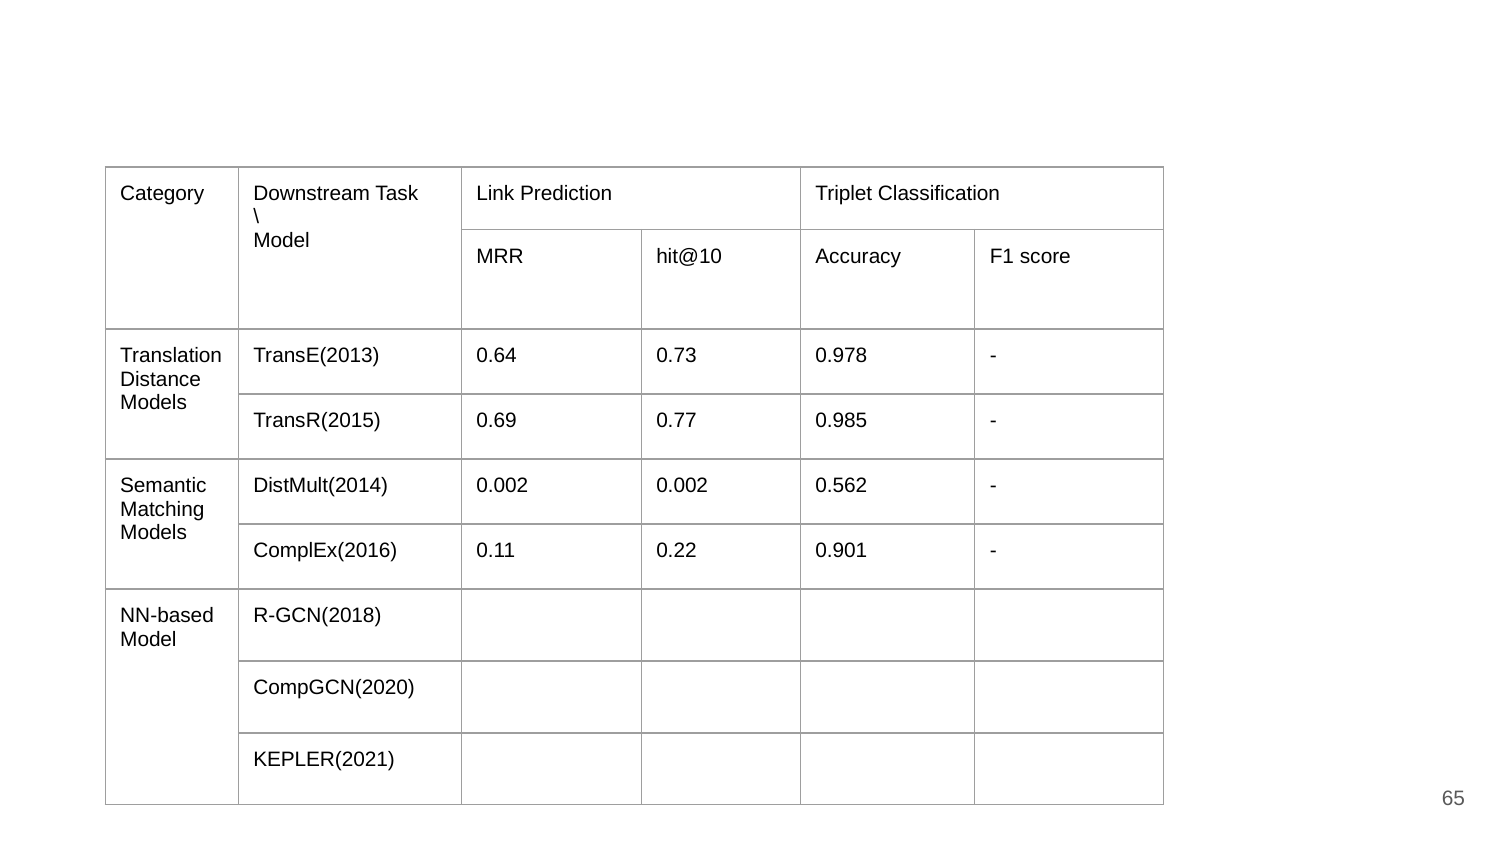

#
| Category | Downstream Task \ Model | Link Prediction |  | Triplet Classification |  |
| --- | --- | --- | --- | --- | --- |
|  |  | MRR | hit@10 | Accuracy | F1 score |
| Translation Distance Models | TransE(2013) | 0.64 | 0.73 | 0.978 | - |
|  | TransR(2015) | 0.69 | 0.77 | 0.985 | - |
| Semantic Matching Models | DistMult(2014) | 0.002 | 0.002 | 0.562 | - |
|  | ComplEx(2016) | 0.11 | 0.22 | 0.901 | - |
| NN-based Model | R-GCN(2018) |  |  |  |  |
|  | CompGCN(2020) |  |  |  |  |
|  | KEPLER(2021) |  |  |  |  |
65